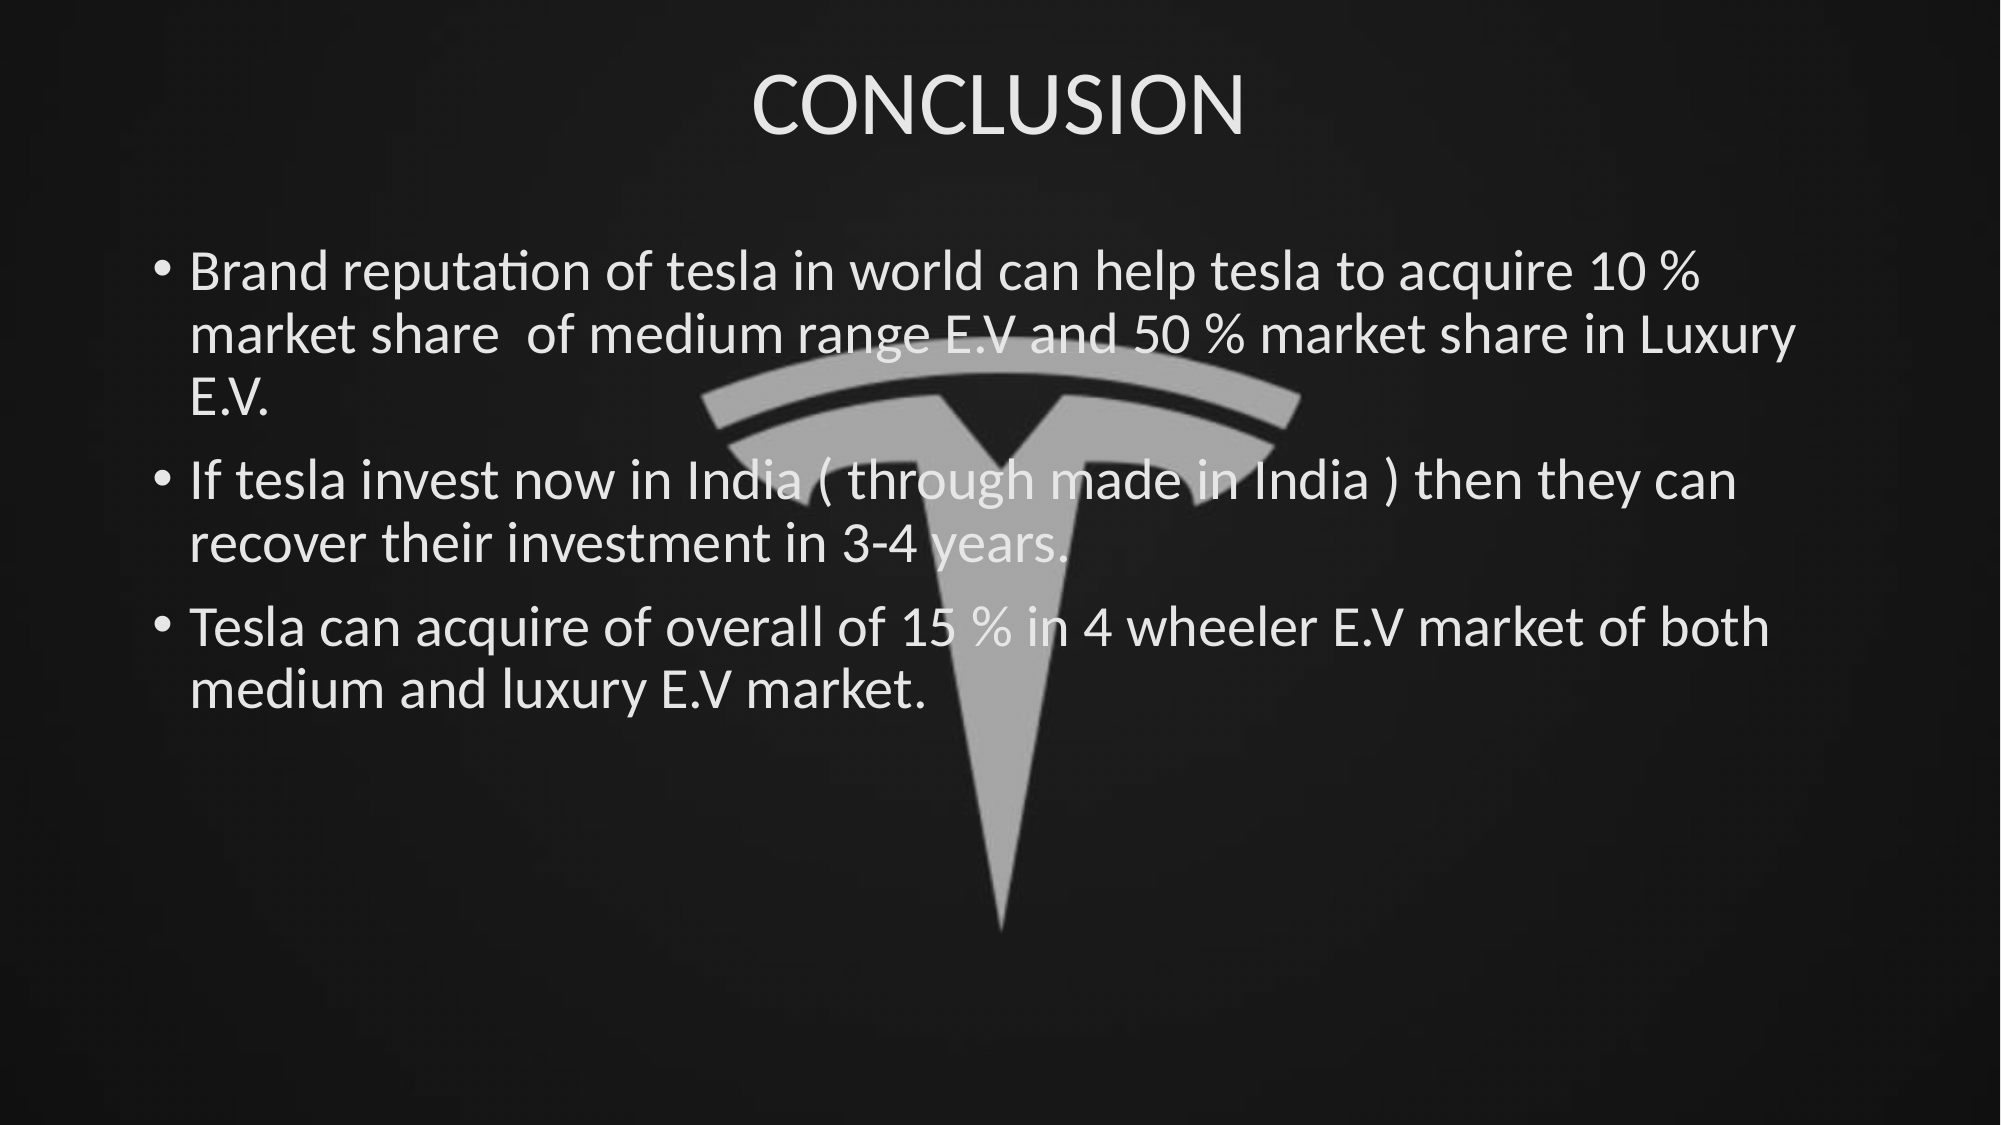

# CONCLUSION
Brand reputation of tesla in world can help tesla to acquire 10 % market share  of medium range E.V and 50 % market share in Luxury E.V.
If tesla invest now in India ( through made in India ) then they can recover their investment in 3-4 years.
Tesla can acquire of overall of 15 % in 4 wheeler E.V market of both medium and luxury E.V market.